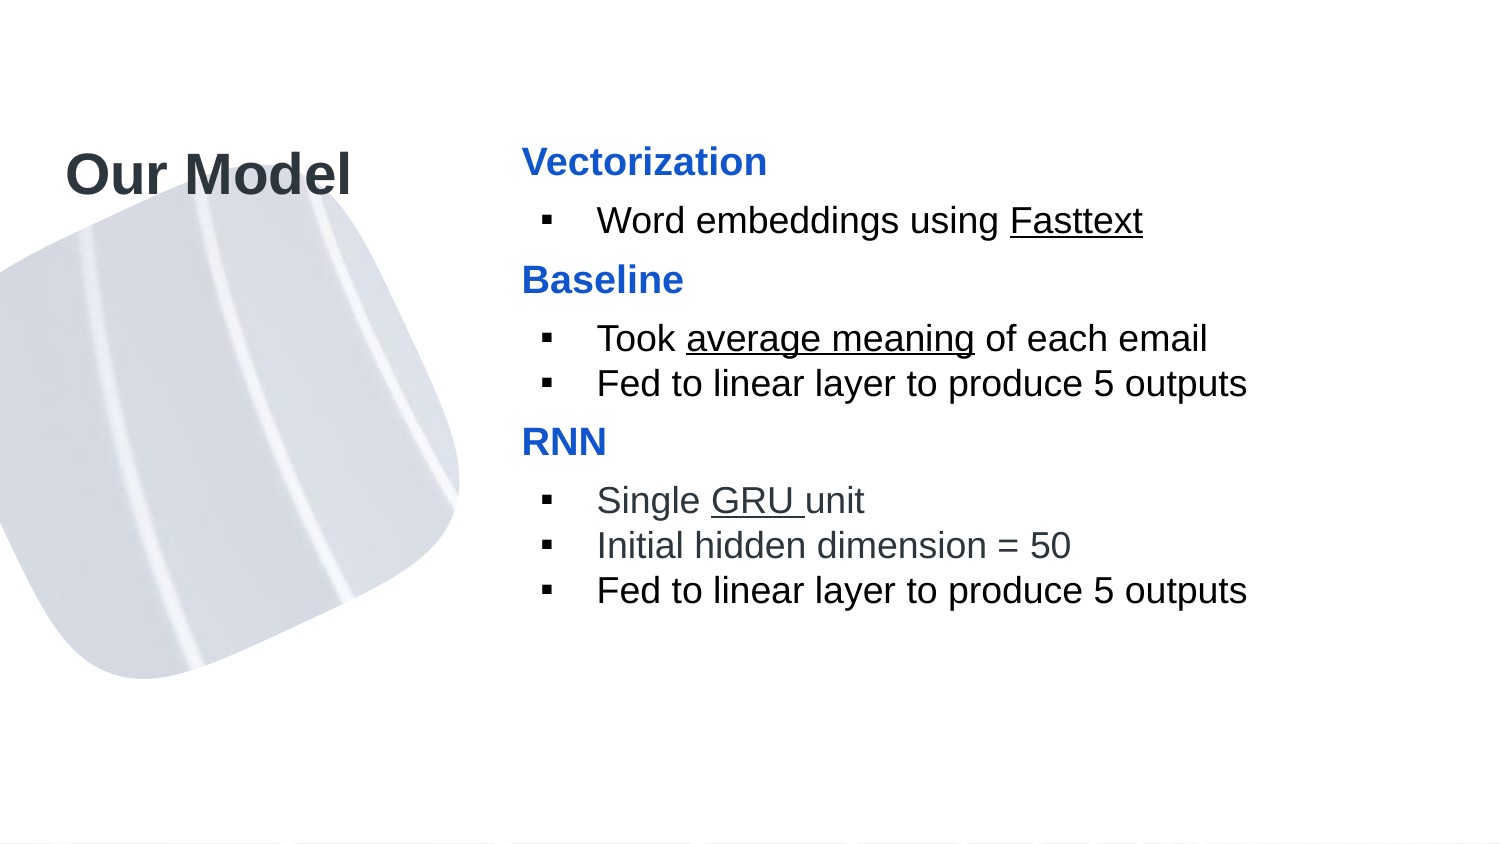

# Our Model
Vectorization
Word embeddings using Fasttext
Baseline
Took average meaning of each email
Fed to linear layer to produce 5 outputs
RNN
Single GRU unit
Initial hidden dimension = 50
Fed to linear layer to produce 5 outputs